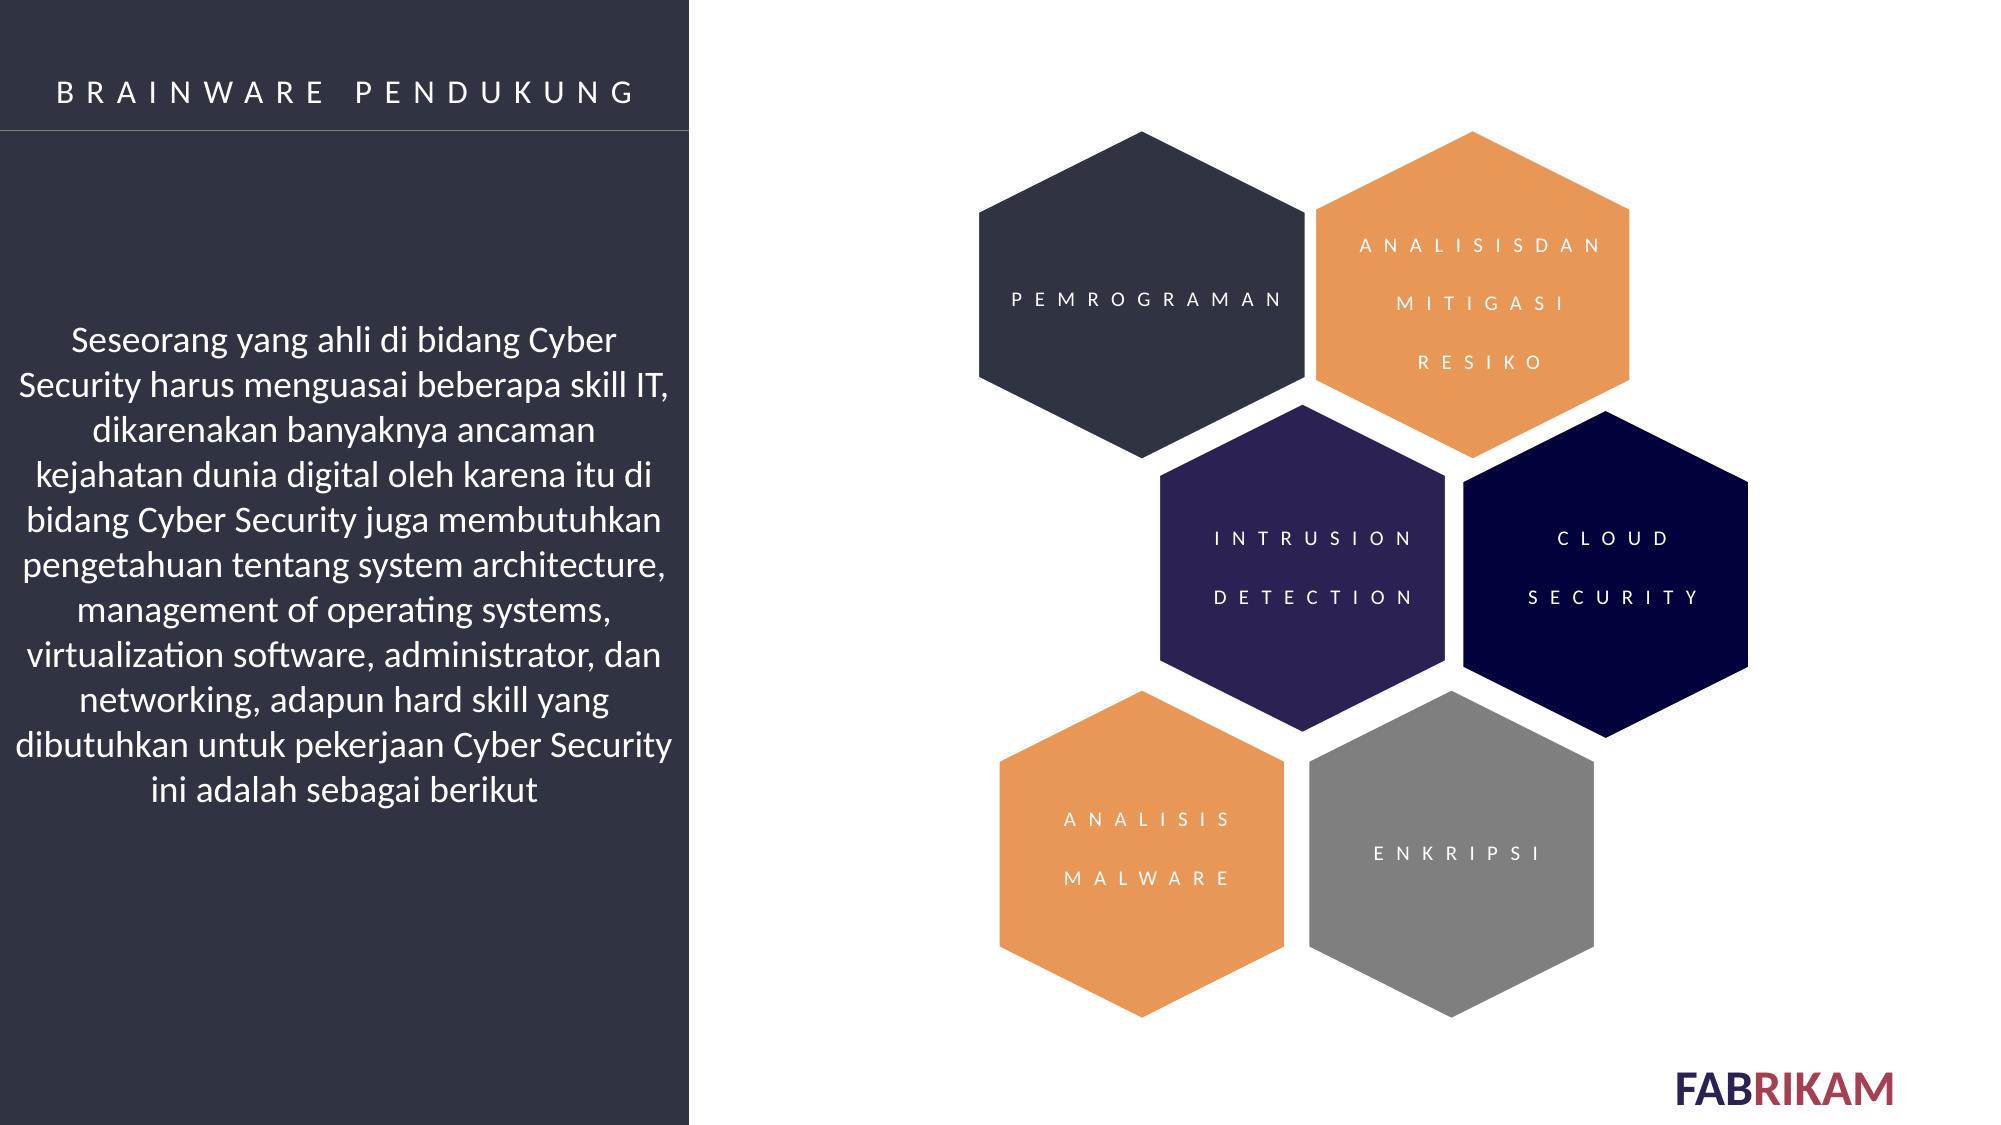

Seseorang yang ahli di bidang Cyber Security harus menguasai beberapa skill IT, dikarenakan banyaknya ancaman kejahatan dunia digital oleh karena itu di bidang Cyber Security juga membutuhkan pengetahuan tentang system architecture, management of operating systems, virtualization software, administrator, dan networking, adapun hard skill yang dibutuhkan untuk pekerjaan Cyber Security ini adalah sebagai berikut
BRAINWARE PENDUKUNG

PEMROGRAMAN
ANALISISDAN
MITIGASI
RESIKO
INTRUSION
DETECTION
CLOUD
SECURITY
ANALISIS
MALWARE
ENKRIPSI